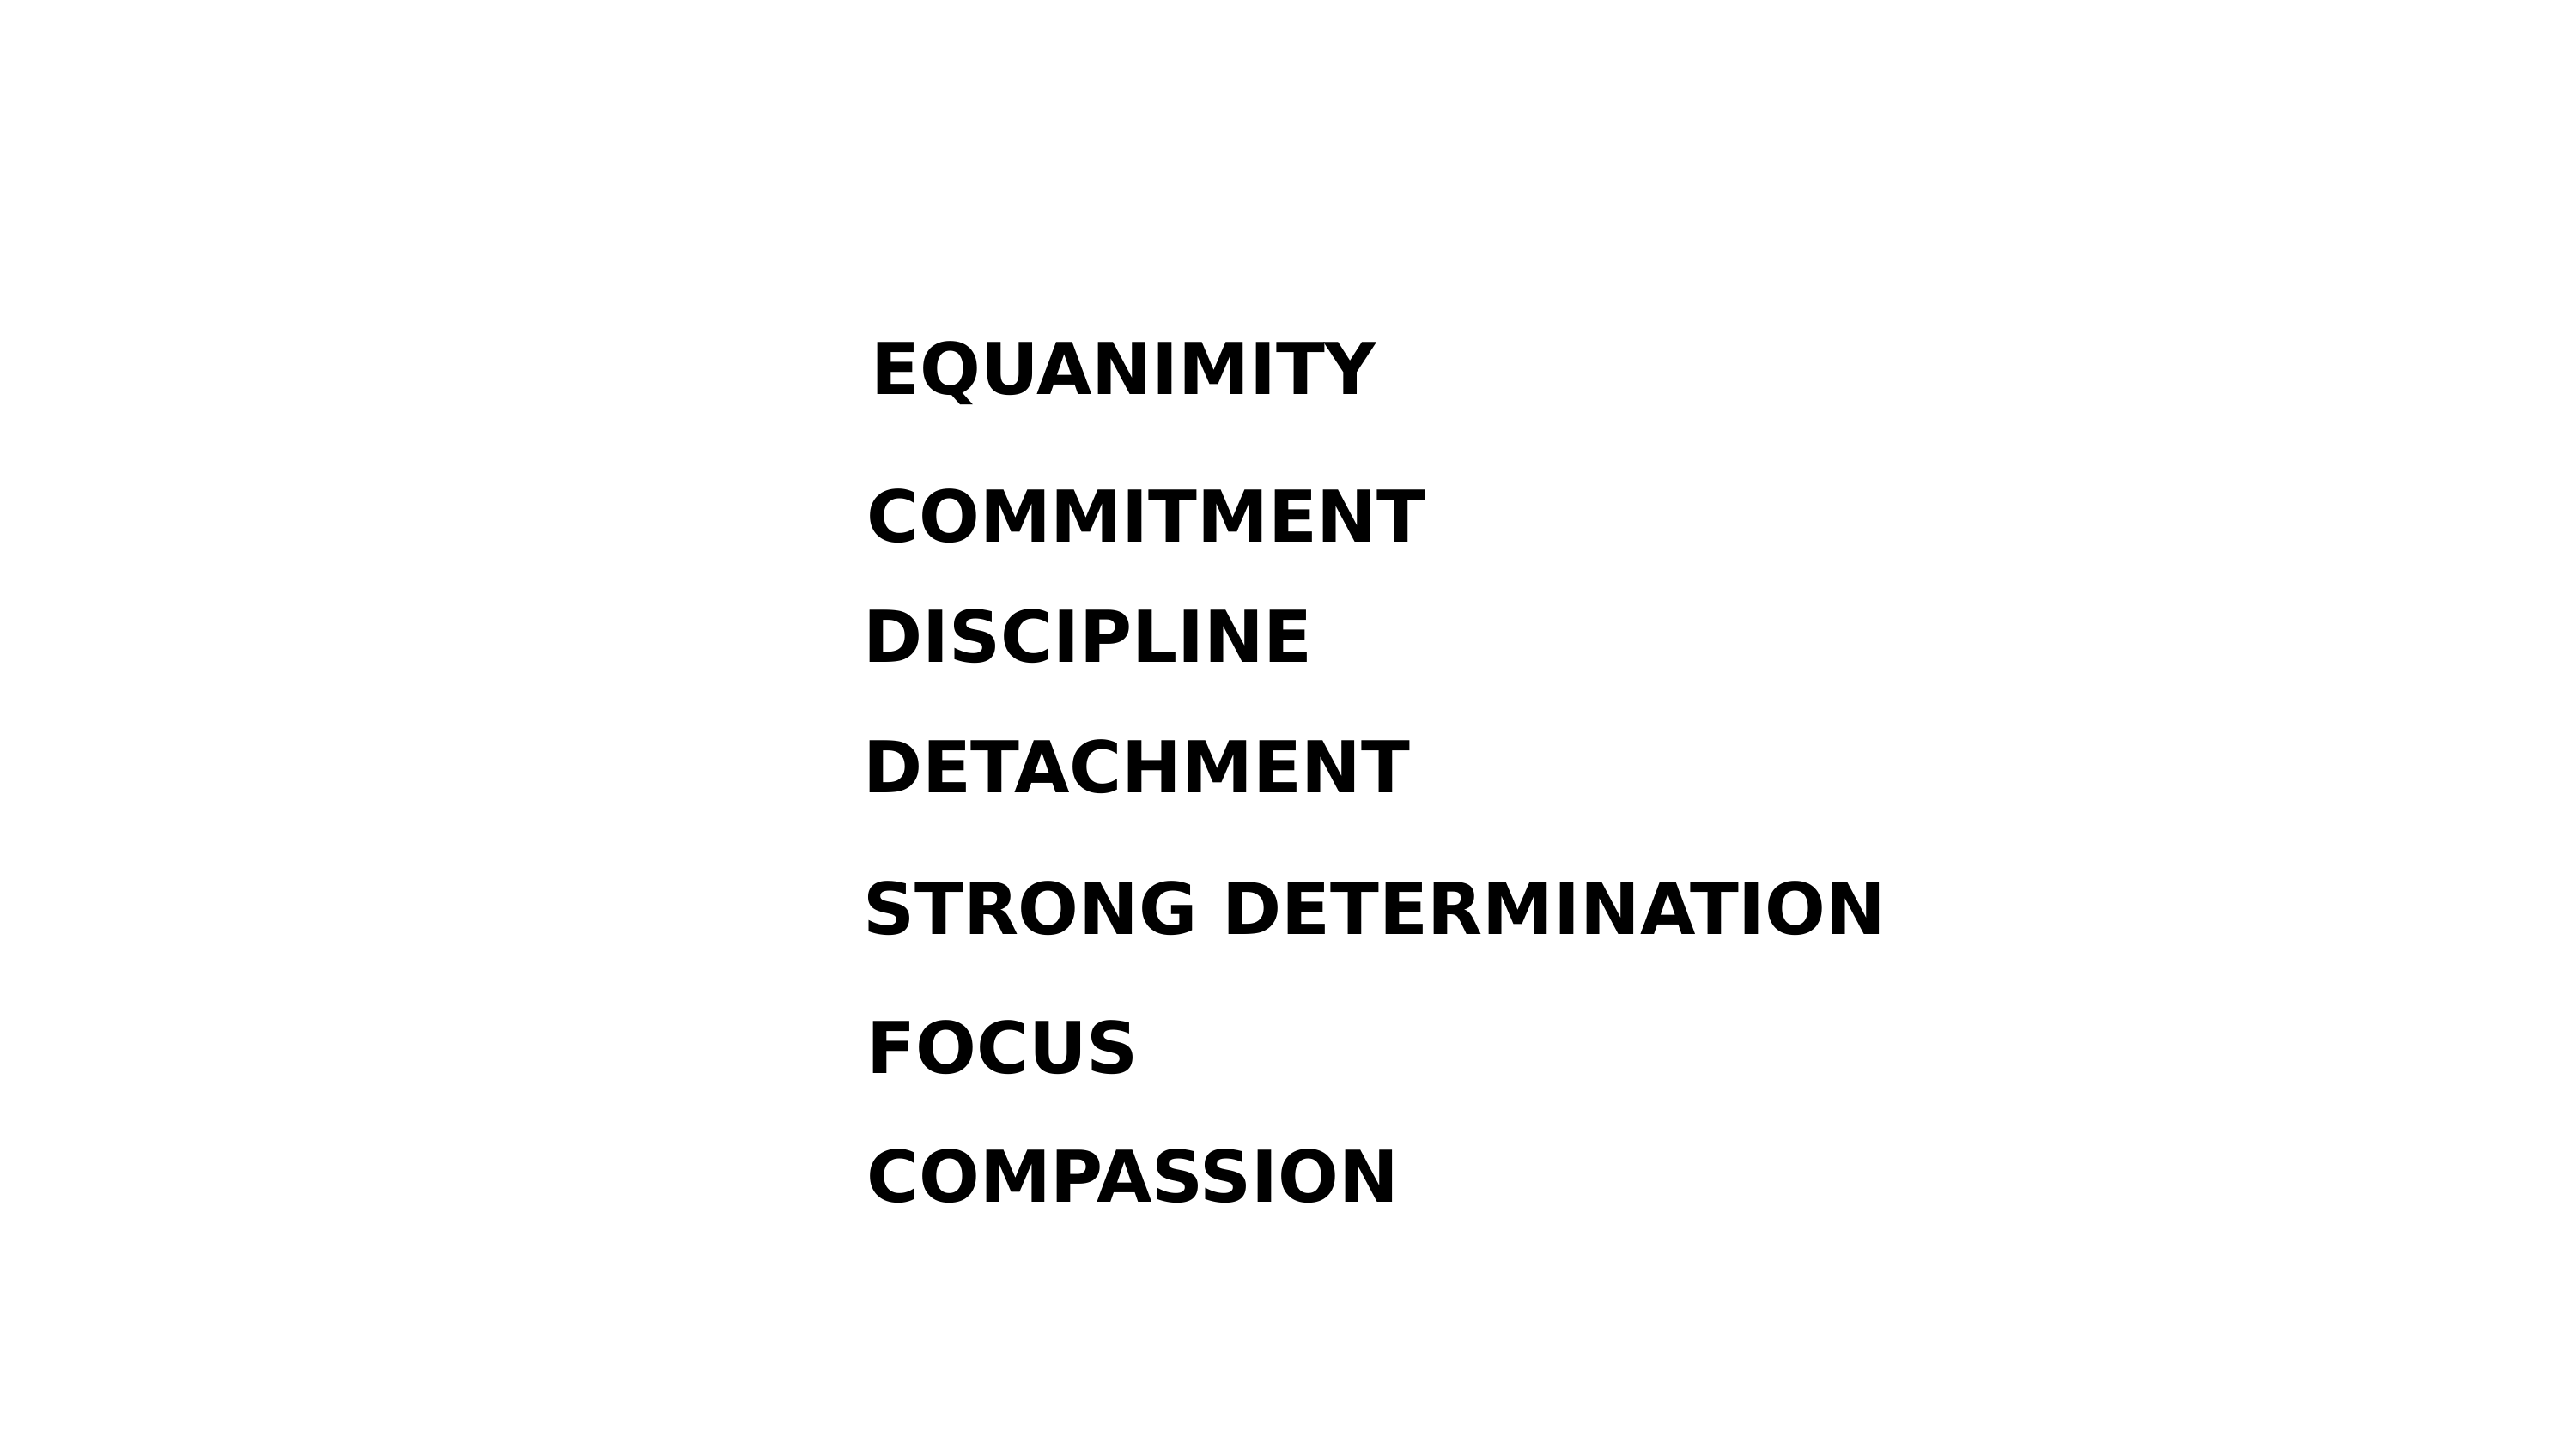

EQUANIMITY
COMMITMENT
DISCIPLINE
DETACHMENT
STRONG DETERMINATION
FOCUS
COMPASSION